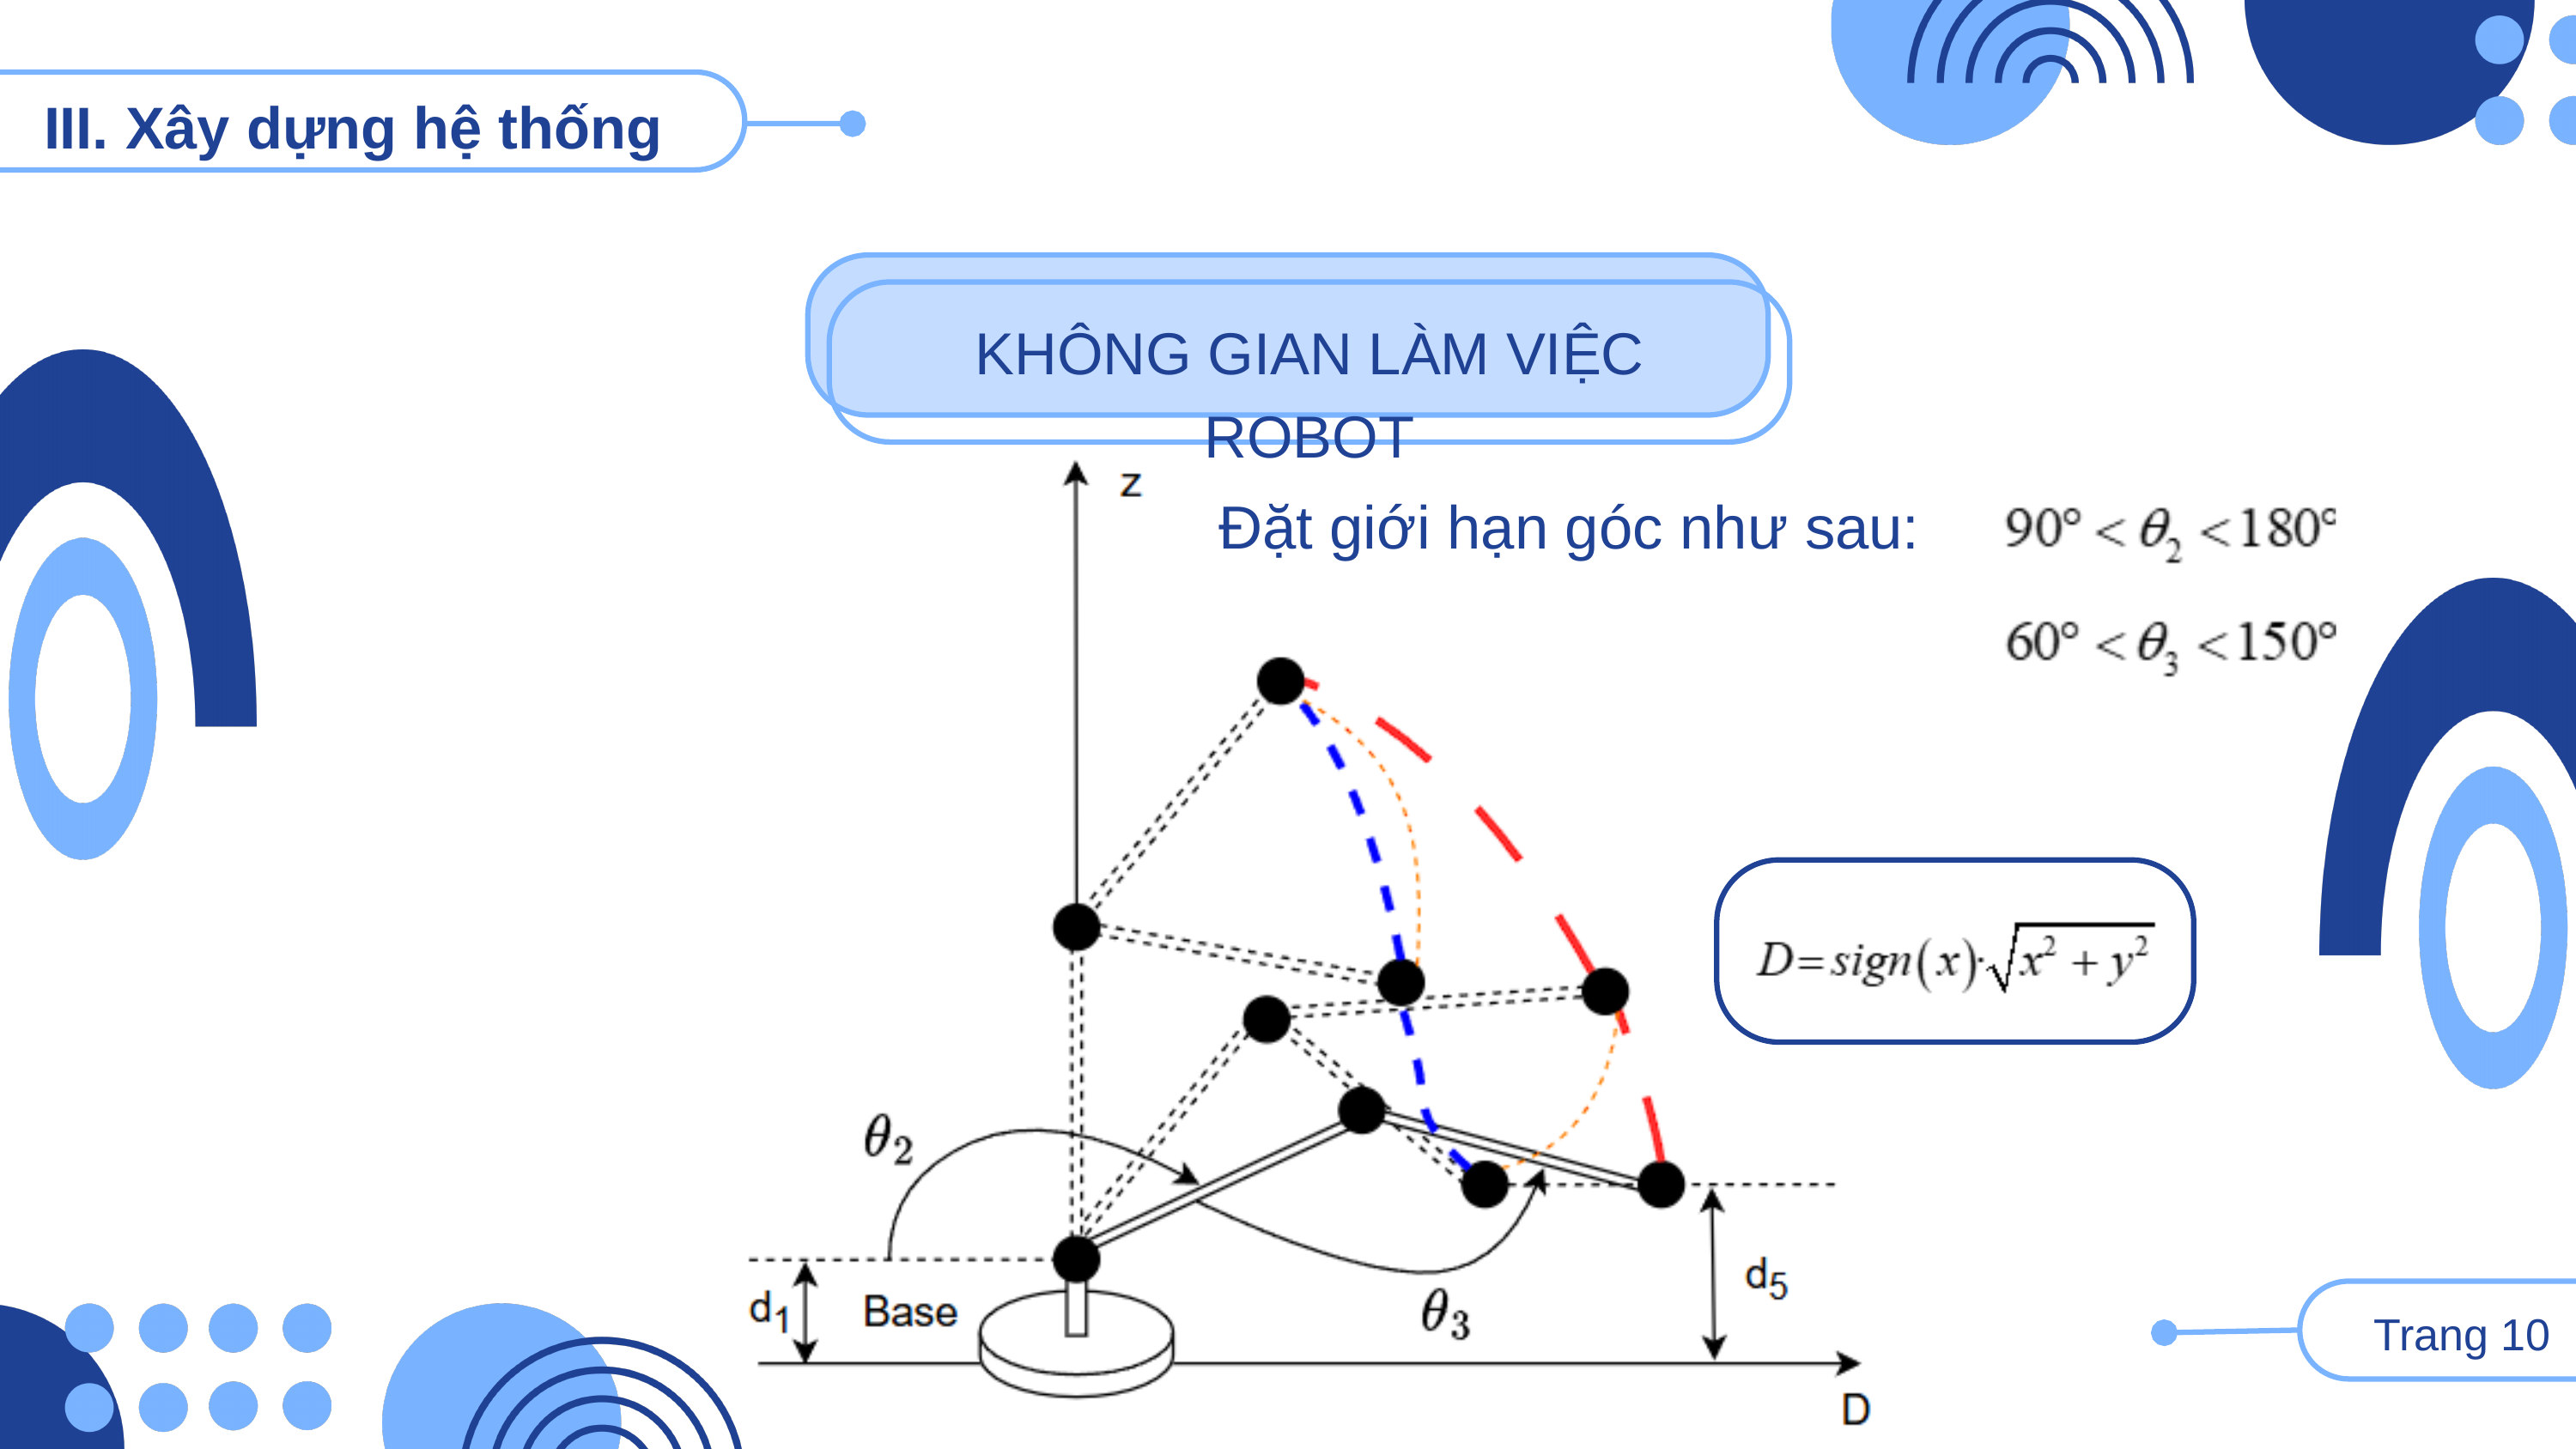

III. Xây dựng hệ thống

KHÔNG GIAN LÀM VIỆC ROBOT

Đặt giới hạn góc như sau:

 Trang 10